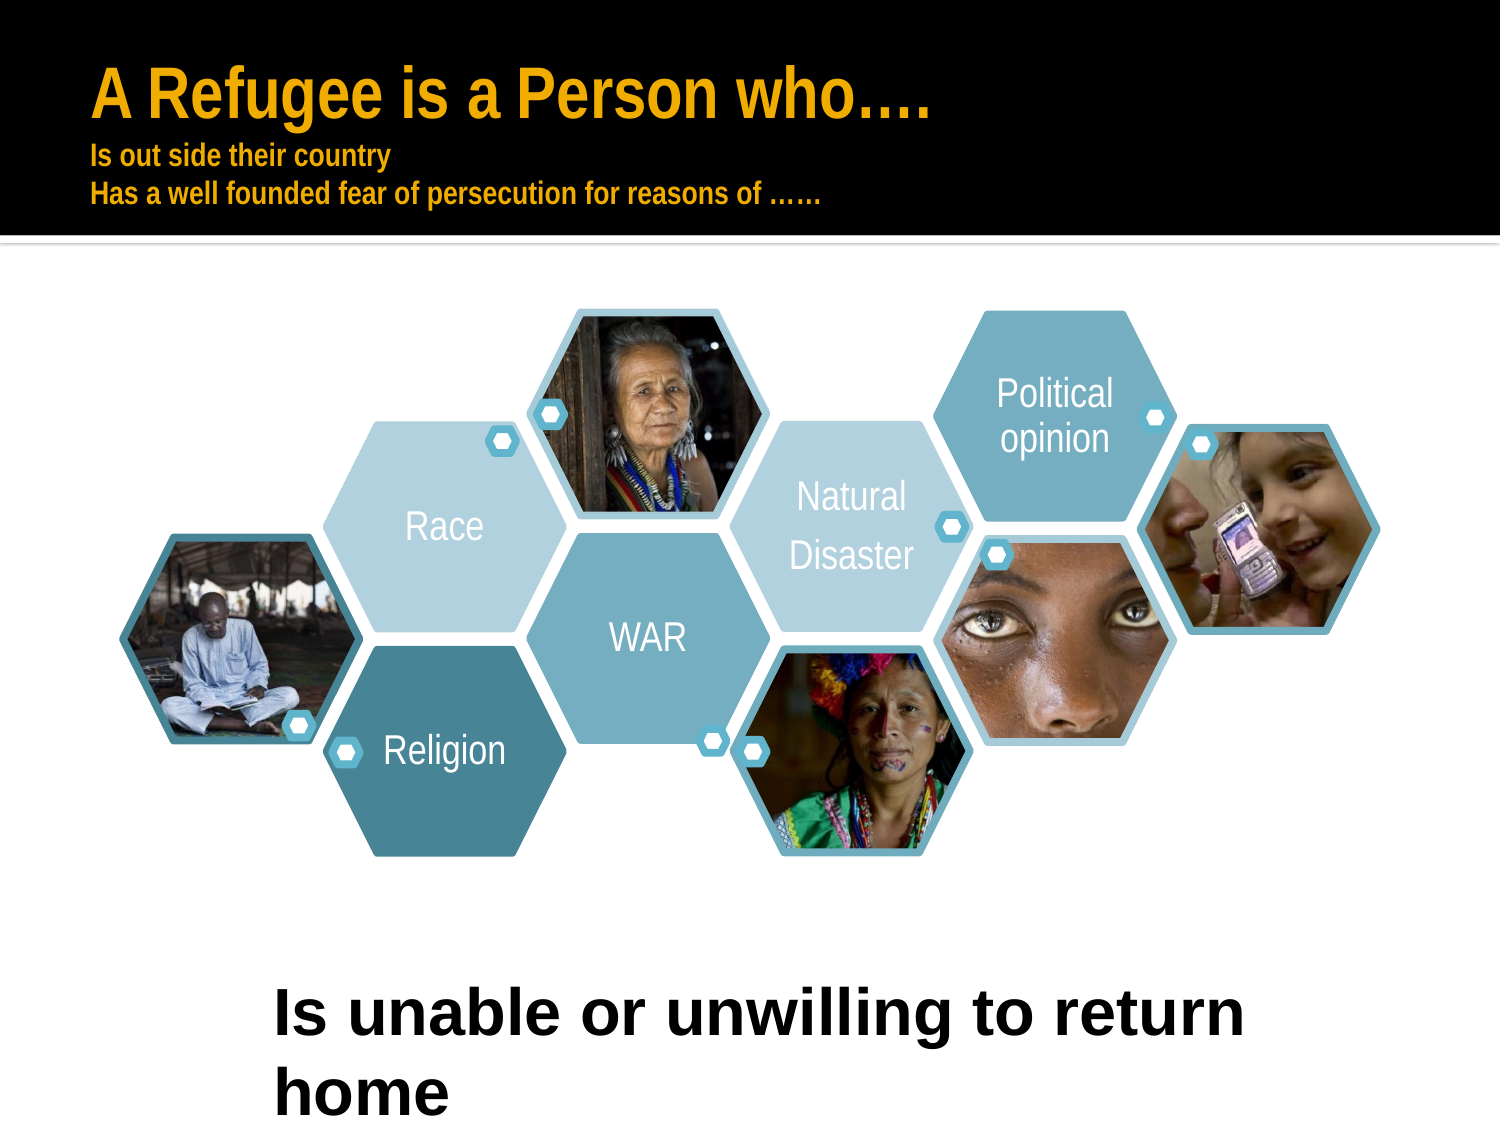

# A Refugee is a Person who…. Is out side their country Has a well founded fear of persecution for reasons of ……

Political opinion

Natural
Disaster
Race

WAR

Religion

Is unable or unwilling to return  home